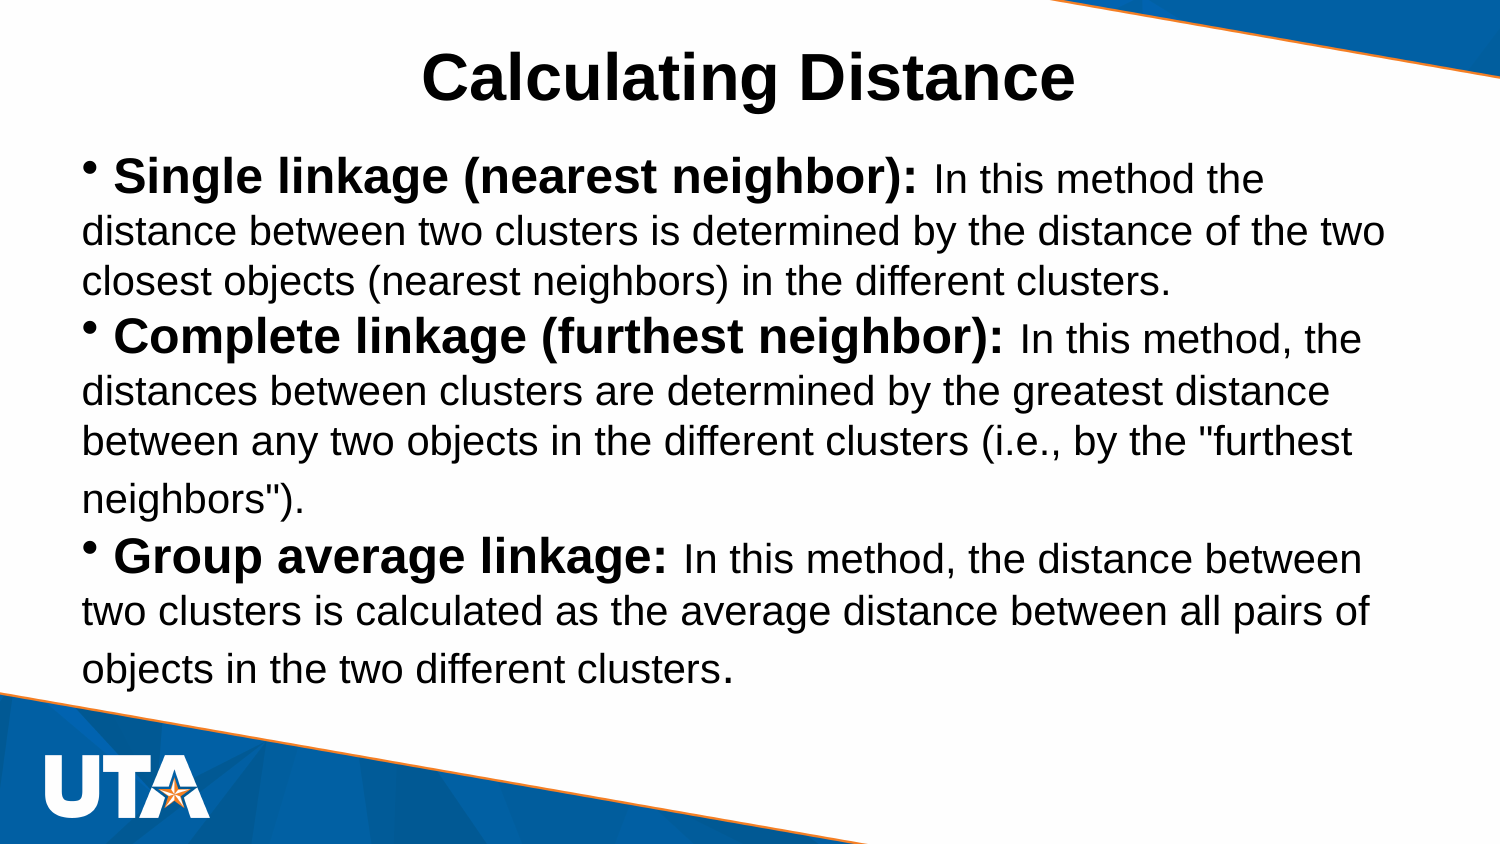

Calculating Distance
 Single linkage (nearest neighbor): In this method the distance between two clusters is determined by the distance of the two closest objects (nearest neighbors) in the different clusters.
 Complete linkage (furthest neighbor): In this method, the distances between clusters are determined by the greatest distance between any two objects in the different clusters (i.e., by the "furthest neighbors").
 Group average linkage: In this method, the distance between two clusters is calculated as the average distance between all pairs of objects in the two different clusters.